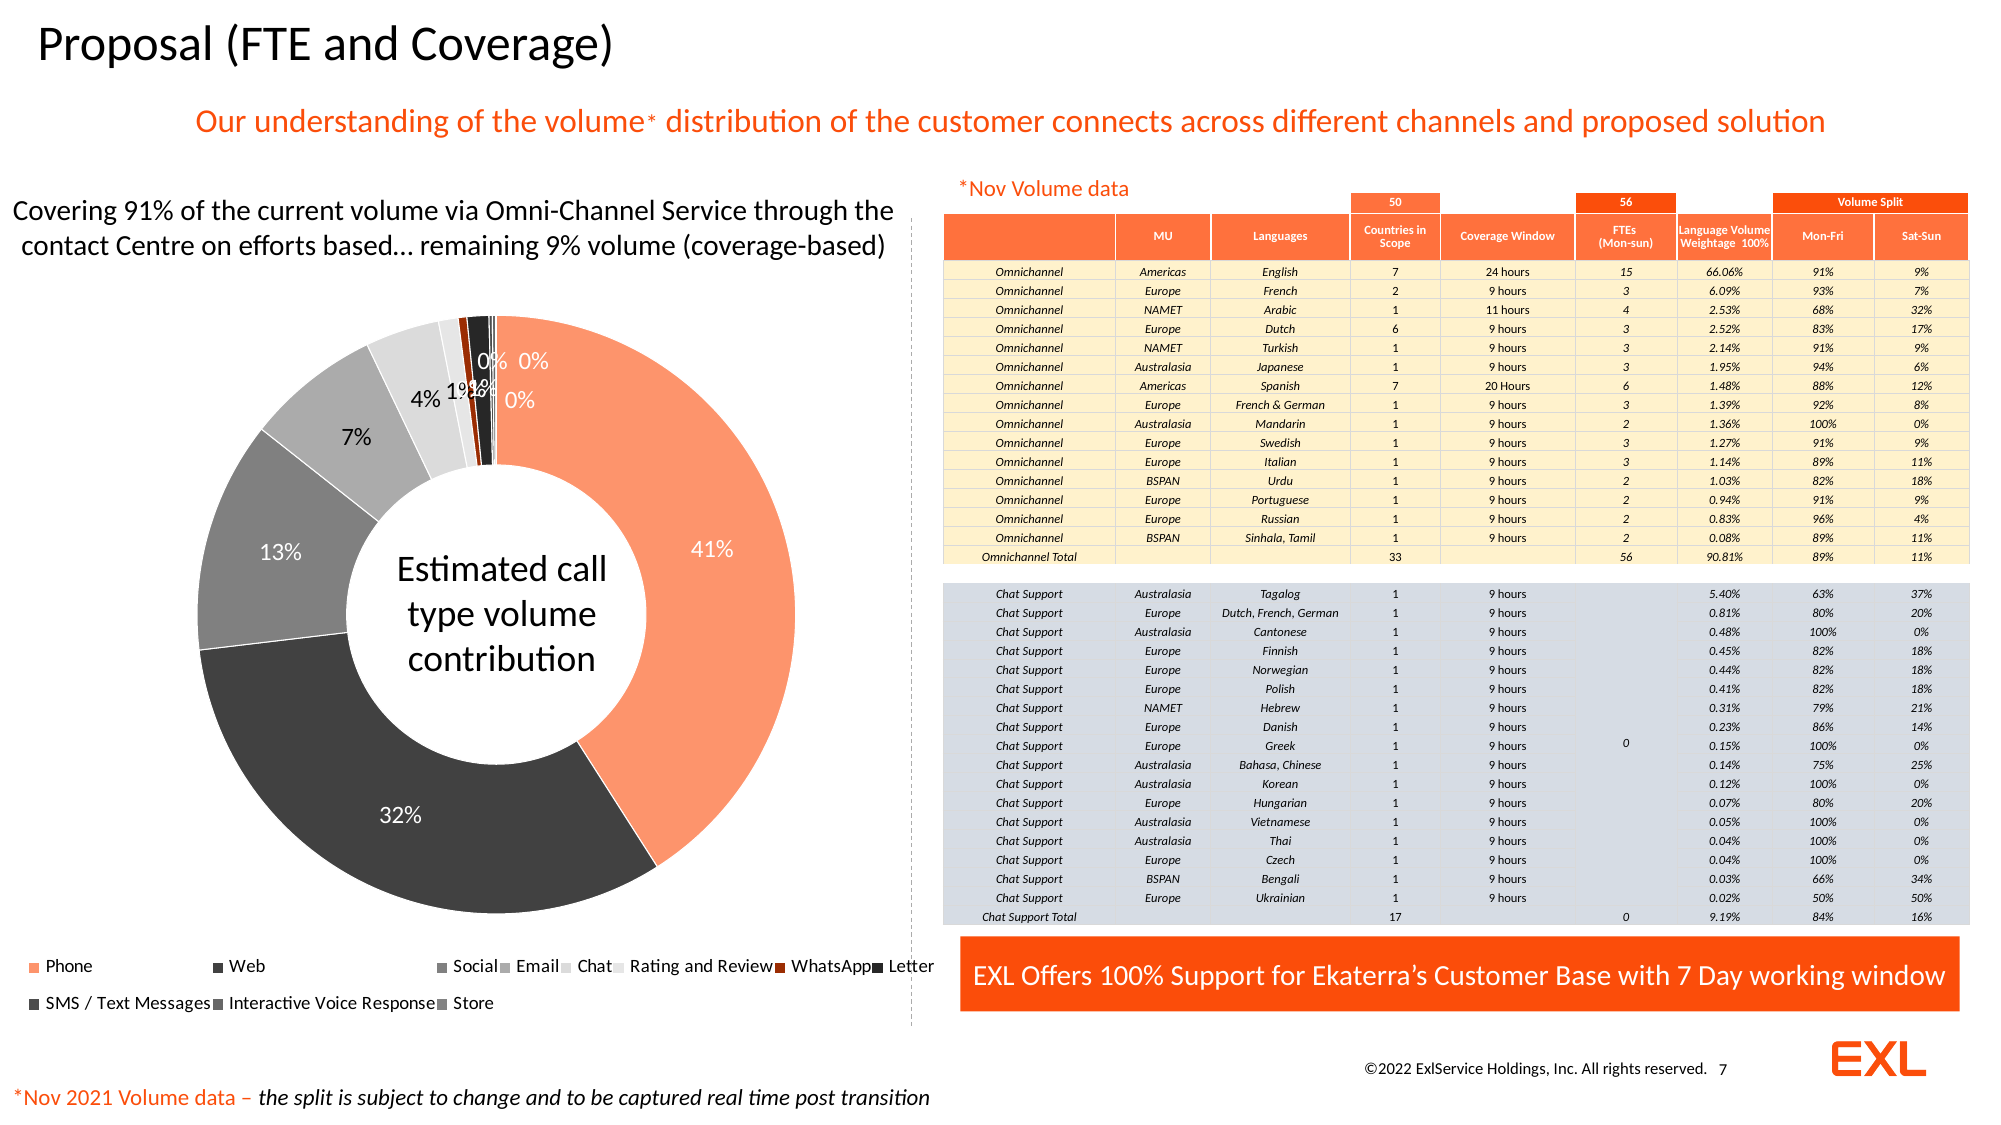

# Proposal (FTE and Coverage)
Our understanding of the volume* distribution of the customer connects across different channels and proposed solution
*Nov Volume data
Covering 91% of the current volume via Omni-Channel Service through the contact Centre on efforts based… remaining 9% volume (coverage-based)
|  |  |  | 50 |  | 56 |  | Volume Split |  |
| --- | --- | --- | --- | --- | --- | --- | --- | --- |
|  | MU | Languages | Countries in Scope | Coverage Window | FTEs (Mon-sun) | Language Volume Weightage 100% | Mon-Fri | Sat-Sun |
| Omnichannel | Americas | English | 7 | 24 hours | 15 | 66.06% | 91% | 9% |
| Omnichannel | Europe | French | 2 | 9 hours | 3 | 6.09% | 93% | 7% |
| Omnichannel | NAMET | Arabic | 1 | 11 hours | 4 | 2.53% | 68% | 32% |
| Omnichannel | Europe | Dutch | 6 | 9 hours | 3 | 2.52% | 83% | 17% |
| Omnichannel | NAMET | Turkish | 1 | 9 hours | 3 | 2.14% | 91% | 9% |
| Omnichannel | Australasia | Japanese | 1 | 9 hours | 3 | 1.95% | 94% | 6% |
| Omnichannel | Americas | Spanish | 7 | 20 Hours | 6 | 1.48% | 88% | 12% |
| Omnichannel | Europe | French & German | 1 | 9 hours | 3 | 1.39% | 92% | 8% |
| Omnichannel | Australasia | Mandarin | 1 | 9 hours | 2 | 1.36% | 100% | 0% |
| Omnichannel | Europe | Swedish | 1 | 9 hours | 3 | 1.27% | 91% | 9% |
| Omnichannel | Europe | Italian | 1 | 9 hours | 3 | 1.14% | 89% | 11% |
| Omnichannel | BSPAN | Urdu | 1 | 9 hours | 2 | 1.03% | 82% | 18% |
| Omnichannel | Europe | Portuguese | 1 | 9 hours | 2 | 0.94% | 91% | 9% |
| Omnichannel | Europe | Russian | 1 | 9 hours | 2 | 0.83% | 96% | 4% |
| Omnichannel | BSPAN | Sinhala, Tamil | 1 | 9 hours | 2 | 0.08% | 89% | 11% |
| Omnichannel Total |  |  | 33 |  | 56 | 90.81% | 89% | 11% |
|  |  |  |  |  |  |  |  |  |
| Chat Support | Australasia | Tagalog | 1 | 9 hours | 0 | 5.40% | 63% | 37% |
| Chat Support | Europe | Dutch, French, German | 1 | 9 hours |  | 0.81% | 80% | 20% |
| Chat Support | Australasia | Cantonese | 1 | 9 hours |  | 0.48% | 100% | 0% |
| Chat Support | Europe | Finnish | 1 | 9 hours |  | 0.45% | 82% | 18% |
| Chat Support | Europe | Norwegian | 1 | 9 hours |  | 0.44% | 82% | 18% |
| Chat Support | Europe | Polish | 1 | 9 hours |  | 0.41% | 82% | 18% |
| Chat Support | NAMET | Hebrew | 1 | 9 hours |  | 0.31% | 79% | 21% |
| Chat Support | Europe | Danish | 1 | 9 hours |  | 0.23% | 86% | 14% |
| Chat Support | Europe | Greek | 1 | 9 hours |  | 0.15% | 100% | 0% |
| Chat Support | Australasia | Bahasa, Chinese | 1 | 9 hours |  | 0.14% | 75% | 25% |
| Chat Support | Australasia | Korean | 1 | 9 hours |  | 0.12% | 100% | 0% |
| Chat Support | Europe | Hungarian | 1 | 9 hours |  | 0.07% | 80% | 20% |
| Chat Support | Australasia | Vietnamese | 1 | 9 hours |  | 0.05% | 100% | 0% |
| Chat Support | Australasia | Thai | 1 | 9 hours |  | 0.04% | 100% | 0% |
| Chat Support | Europe | Czech | 1 | 9 hours |  | 0.04% | 100% | 0% |
| Chat Support | BSPAN | Bengali | 1 | 9 hours |  | 0.03% | 66% | 34% |
| Chat Support | Europe | Ukrainian | 1 | 9 hours |  | 0.02% | 50% | 50% |
| Chat Support Total |  |  | 17 |  | 0 | 9.19% | 84% | 16% |

### Chart

| Category | a |
|---|---|
| Phone | 0.40957842639134584 |
| Web | 0.32152445945228847 |
| Social | 0.12532565528200476 |
| Email | 0.07251926459297922 |
| Chat | 0.04001421456276391 |
| Rating and Review | 0.010632863063133576 |
| WhatsApp | 0.004701735101321342 |
| Letter | 0.01180675026648625 |
| SMS / Text Messages | 0.0017863634177329142 |
| Interactive Voice Response | 0.0018180166220428144 |
| Store | 0.00029225124790120634 |
Estimated call
type volume
contribution
EXL Offers 100% Support for Ekaterra’s Customer Base with 7 Day working window
*Nov 2021 Volume data – the split is subject to change and to be captured real time post transition